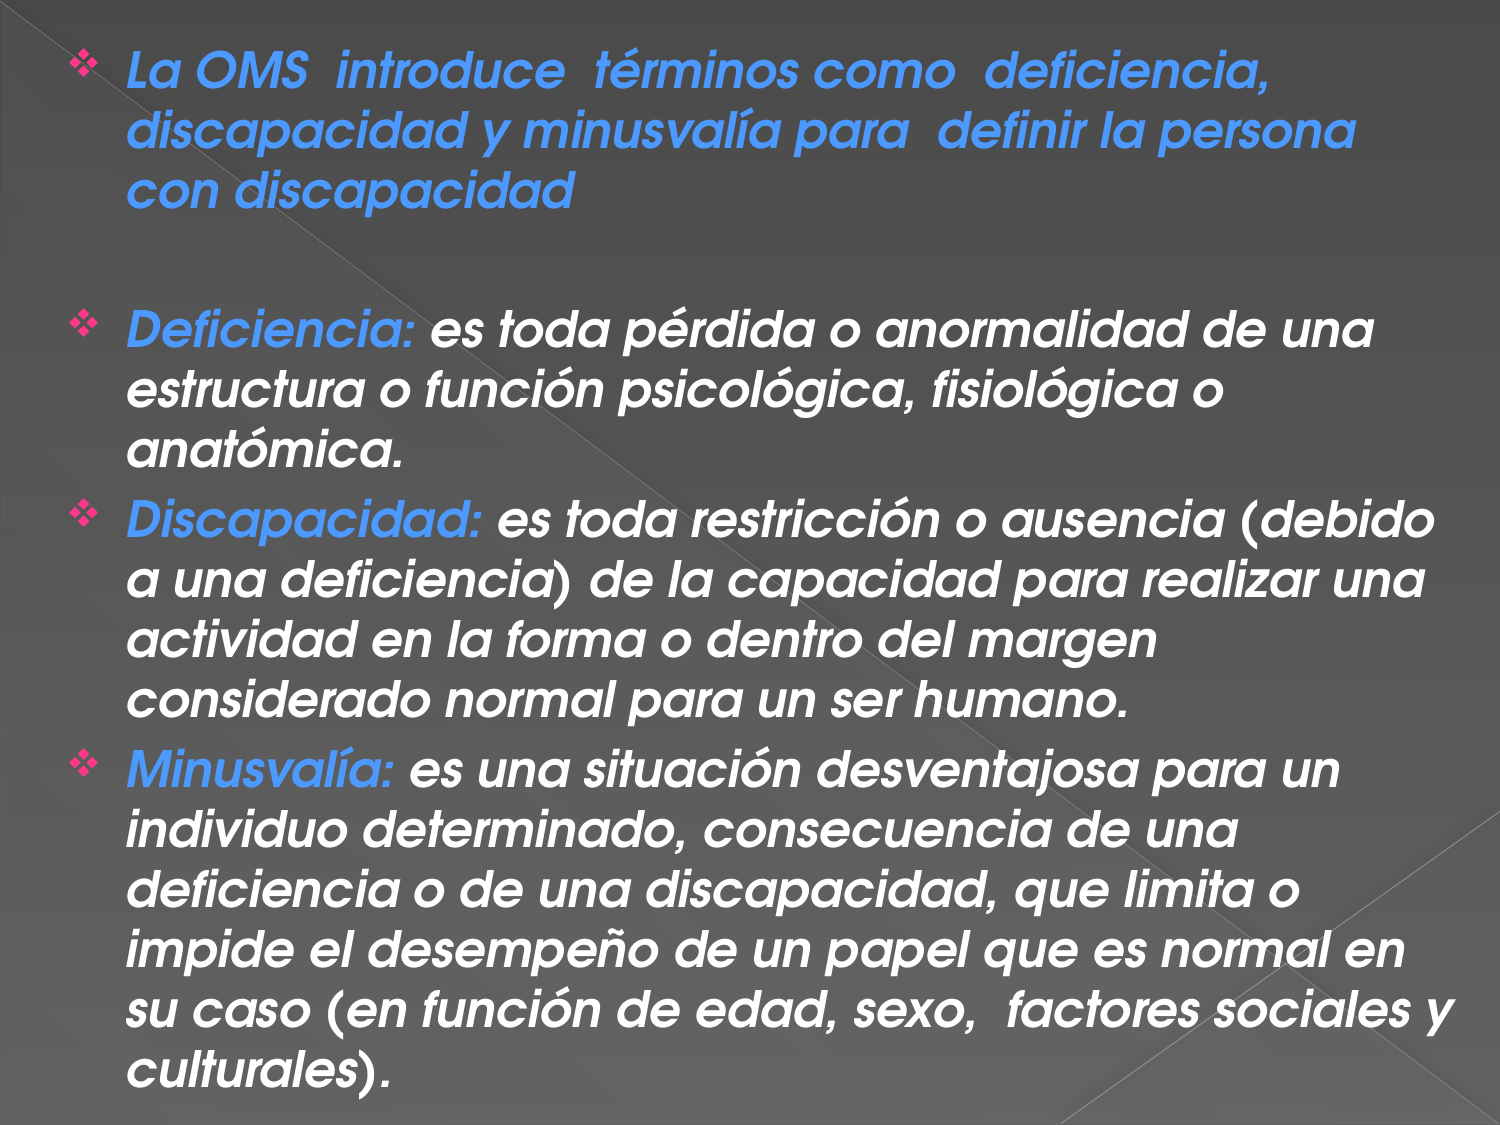

La OMS  introduce  términos como  deficiencia, discapacidad y minusvalía para  definir la persona con discapacidad

Deficiencia: es toda pérdida o anormalidad de una estructura o función psicológica, fisiológica o anatómica.
Discapacidad: es toda restricción o ausencia (debido a una deficiencia) de la capacidad para realizar una actividad en la forma o dentro del margen considerado normal para un ser humano.
Minusvalía: es una situación desventajosa para un individuo determinado, consecuencia de una deficiencia o de una discapacidad, que limita o impide el desempeño de un papel que es normal en su caso (en función de edad, sexo,  factores sociales y culturales).